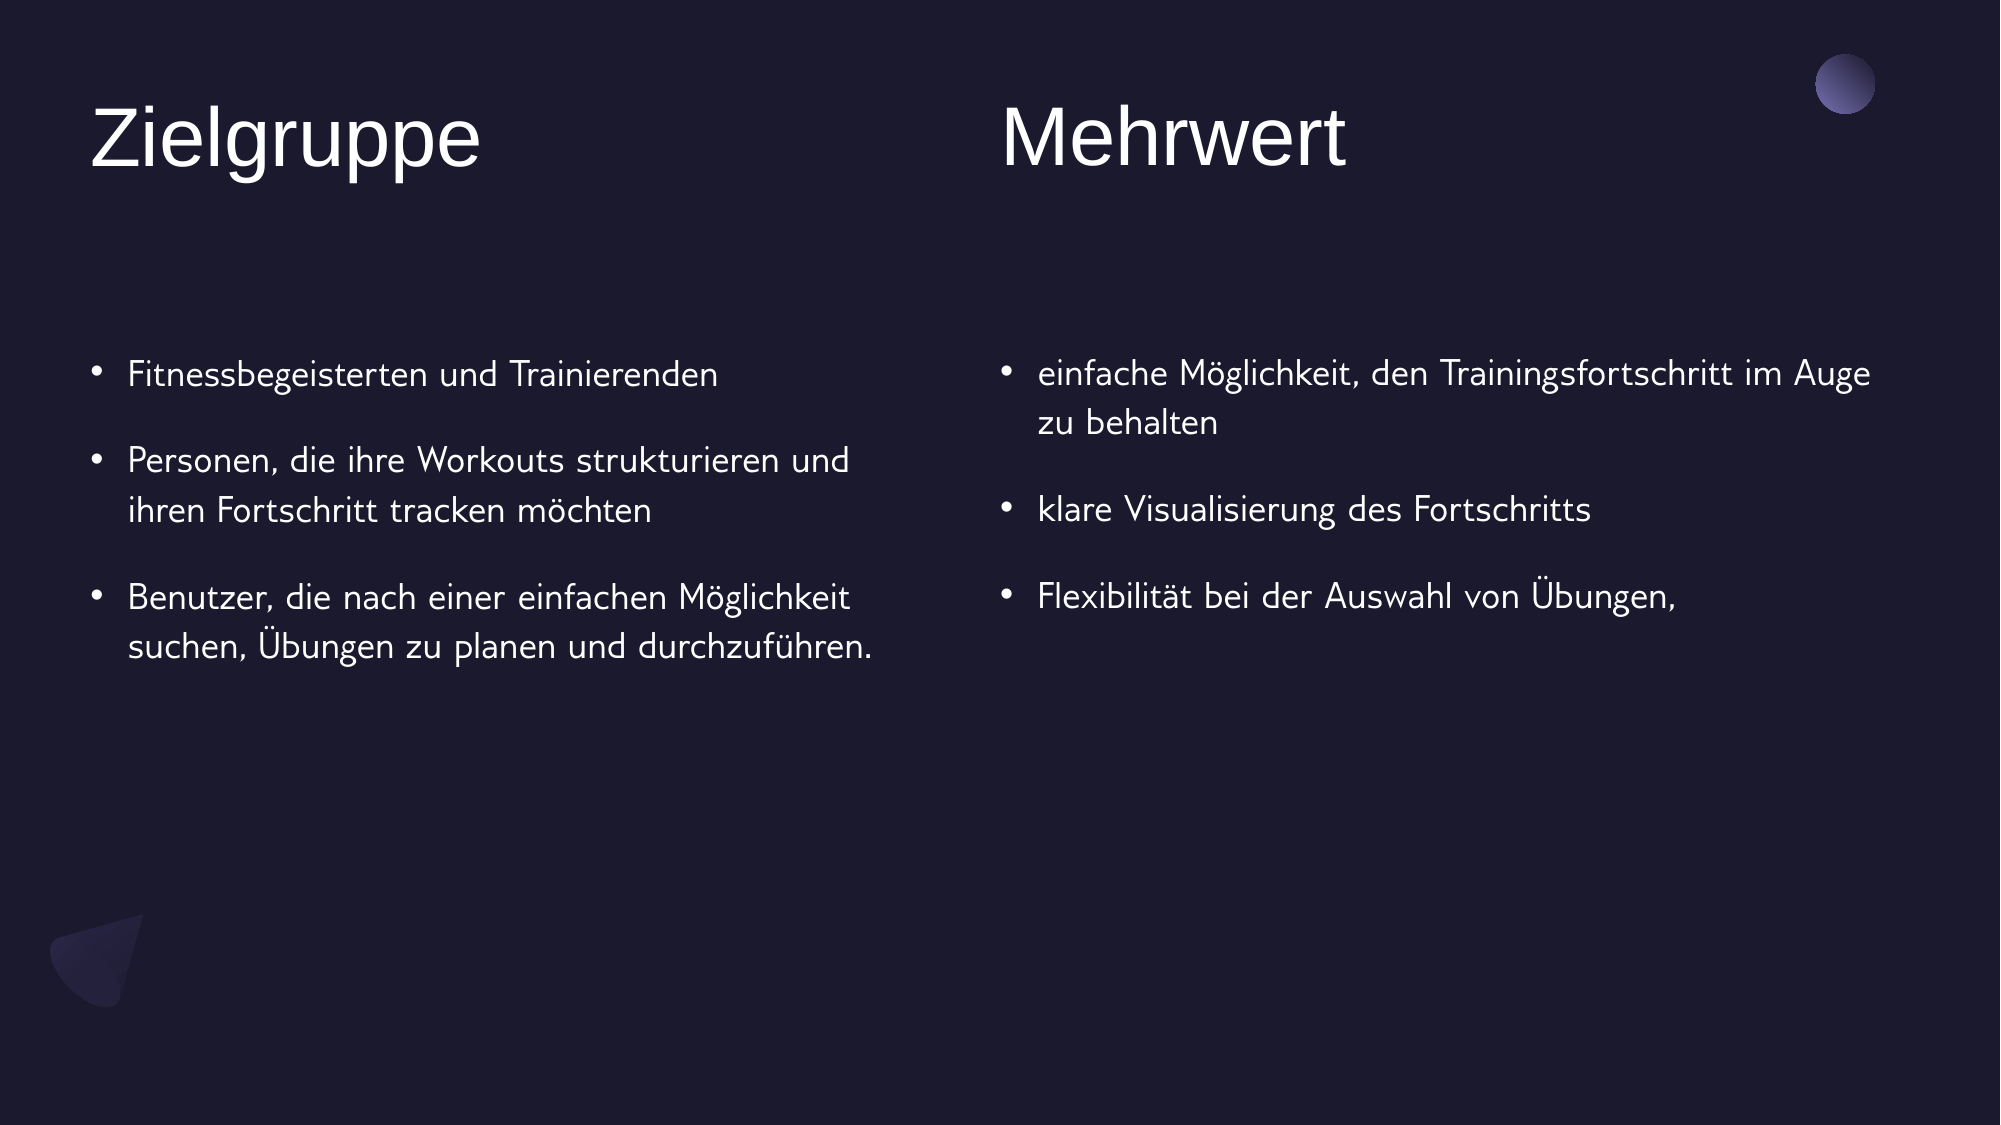

Mehrwert
# Zielgruppe
einfache Möglichkeit, den Trainingsfortschritt im Auge zu behalten
klare Visualisierung des Fortschritts
Flexibilität bei der Auswahl von Übungen,
Fitnessbegeisterten und Trainierenden
Personen, die ihre Workouts strukturieren und ihren Fortschritt tracken möchten
Benutzer, die nach einer einfachen Möglichkeit suchen, Übungen zu planen und durchzuführen.